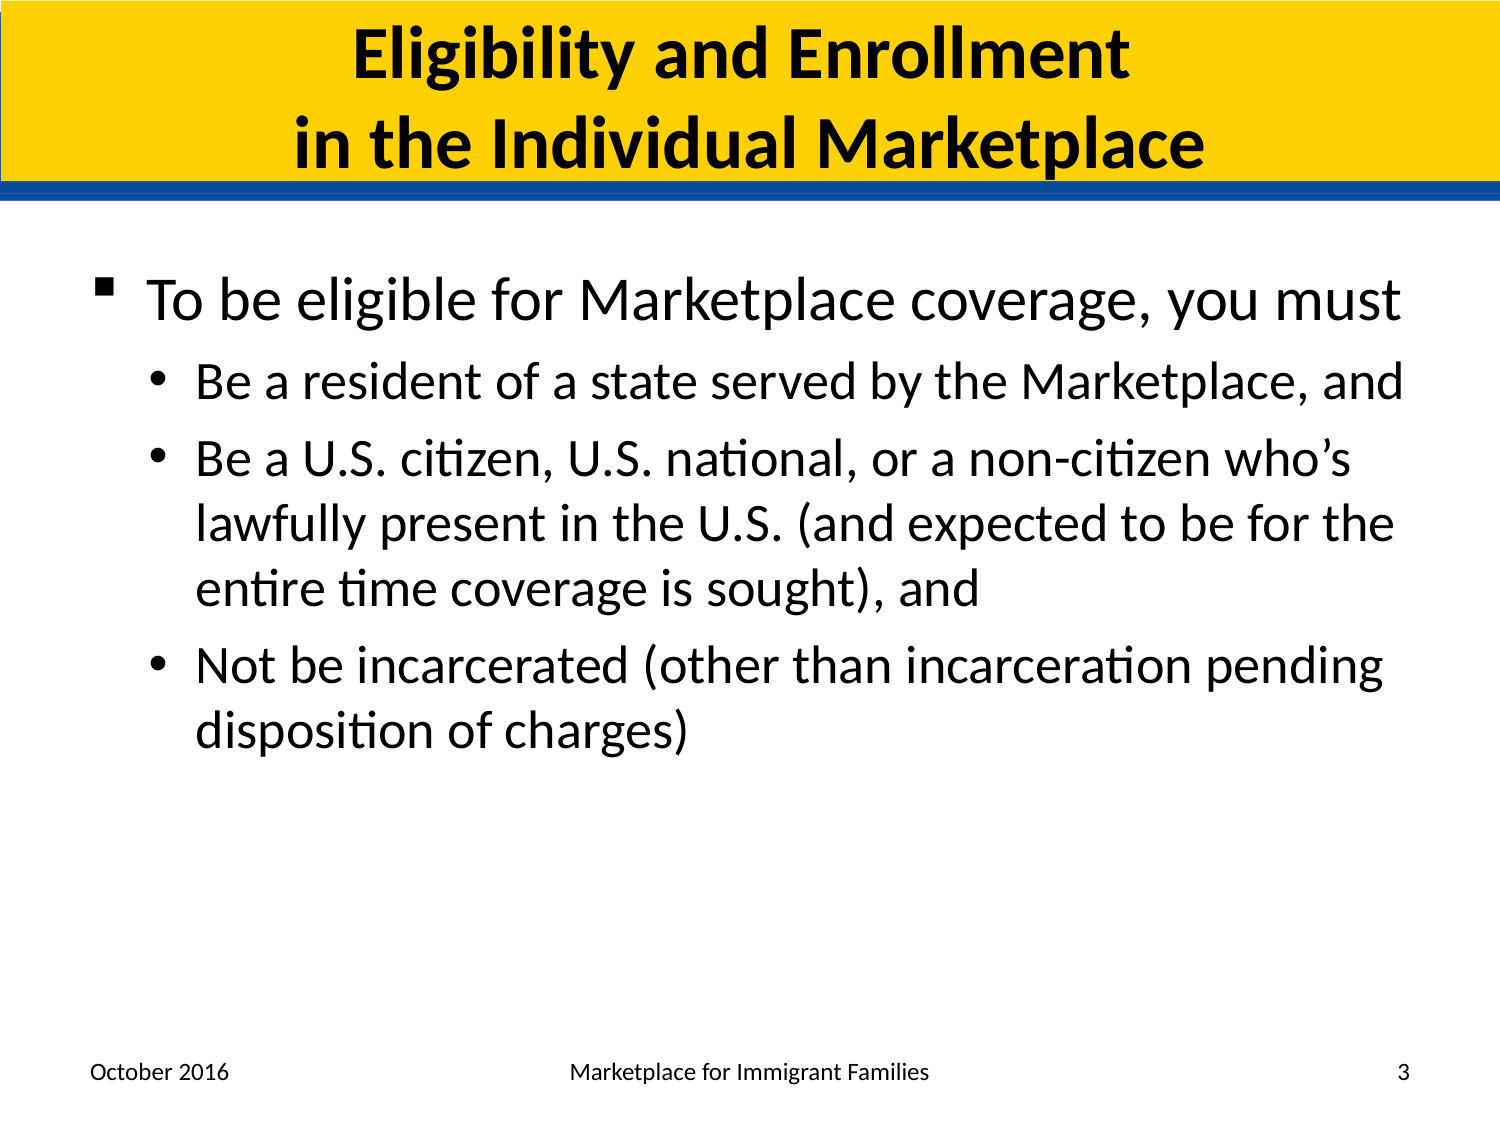

# Eligibility and Enrollment in the Individual Marketplace
To be eligible for Marketplace coverage, you must
Be a resident of a state served by the Marketplace, and
Be a U.S. citizen, U.S. national, or a non-citizen who’s lawfully present in the U.S. (and expected to be for the entire time coverage is sought), and
Not be incarcerated (other than incarceration pending disposition of charges)
October 2016
Marketplace for Immigrant Families
3